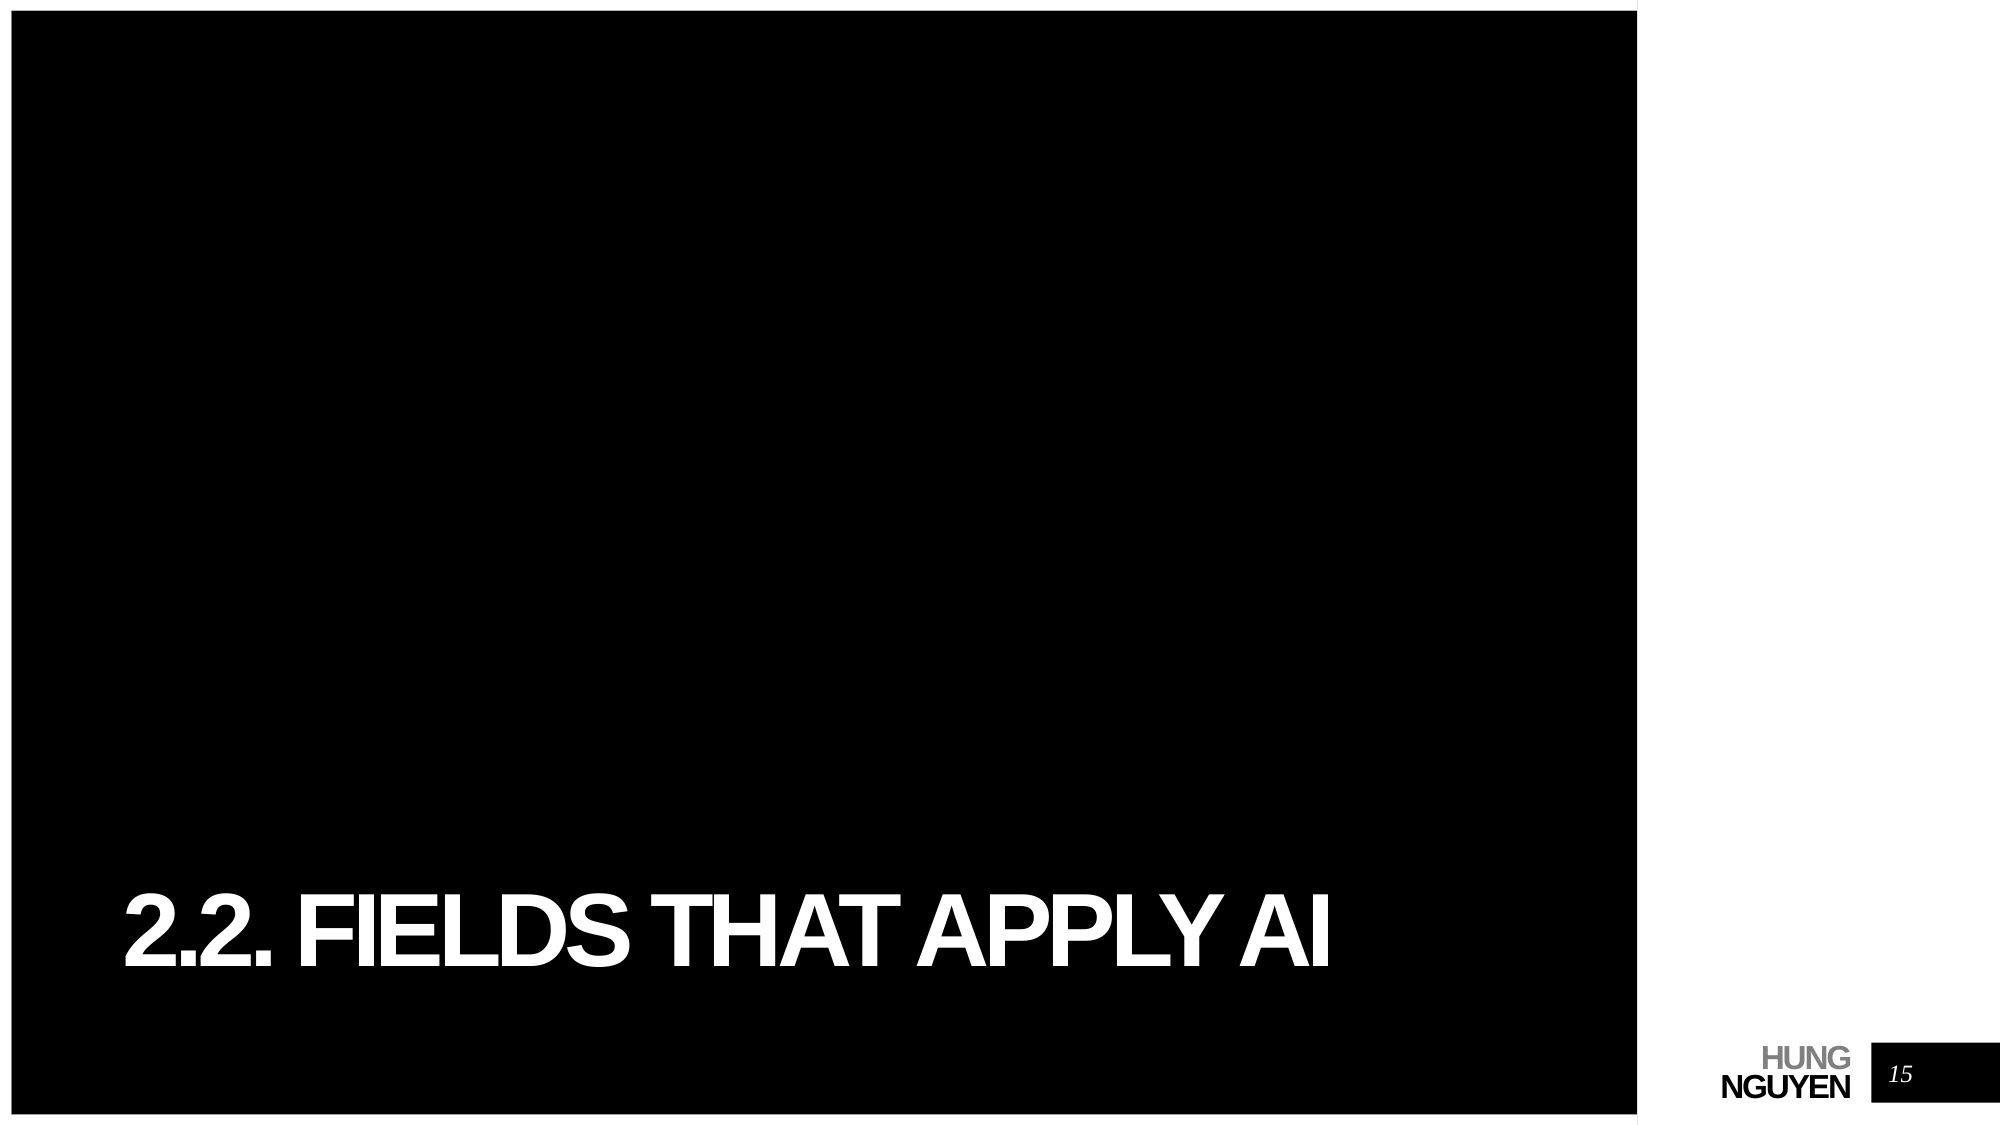

# 2.2. Fields that apply ai
15